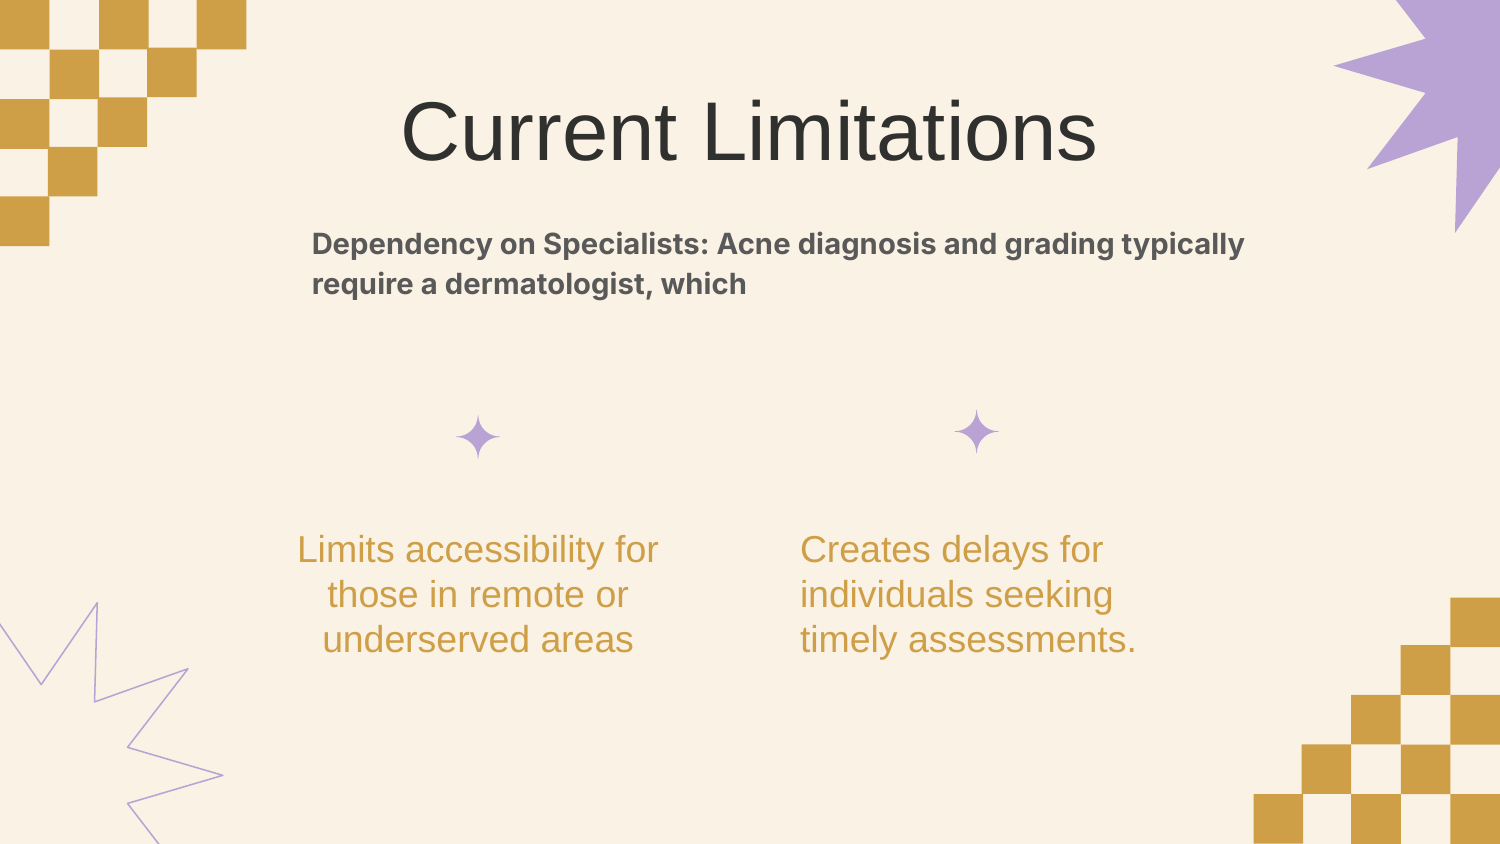

Current Limitations
Dependency on Specialists: Acne diagnosis and grading typically require a dermatologist, which

Creates delays for individuals seeking timely assessments.
# Limits accessibility for those in remote or underserved areas